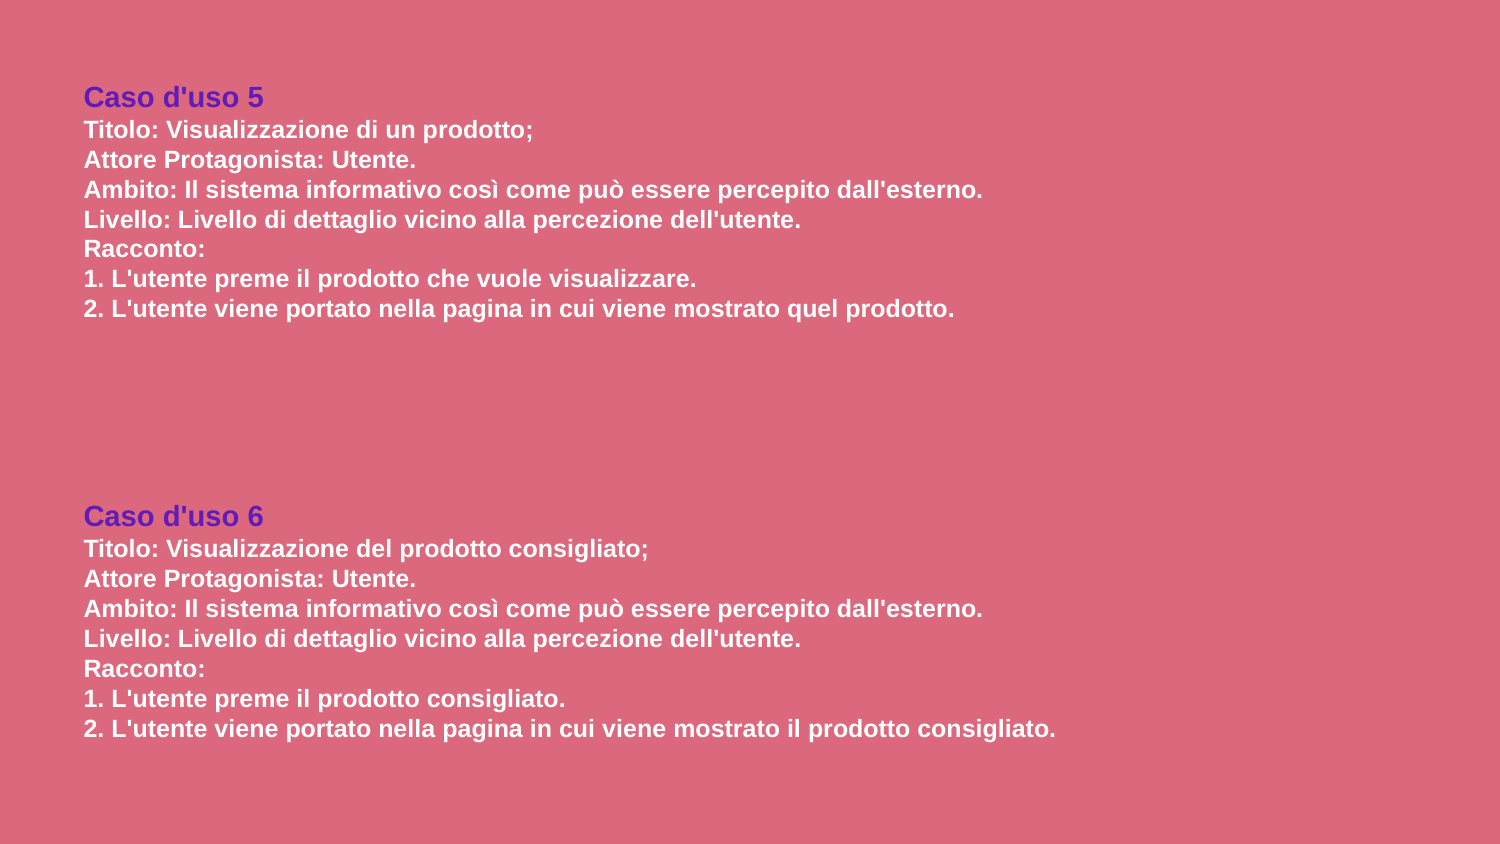

Caso d'uso 5
Titolo: Visualizzazione di un prodotto;
Attore Protagonista: Utente.
Ambito: Il sistema informativo così come può essere percepito dall'esterno.
Livello: Livello di dettaglio vicino alla percezione dell'utente.
Racconto:
1. L'utente preme il prodotto che vuole visualizzare.
2. L'utente viene portato nella pagina in cui viene mostrato quel prodotto.

Caso d'uso 6
Titolo: Visualizzazione del prodotto consigliato;
Attore Protagonista: Utente.
Ambito: Il sistema informativo così come può essere percepito dall'esterno.
Livello: Livello di dettaglio vicino alla percezione dell'utente.
Racconto:
1. L'utente preme il prodotto consigliato.
2. L'utente viene portato nella pagina in cui viene mostrato il prodotto consigliato.